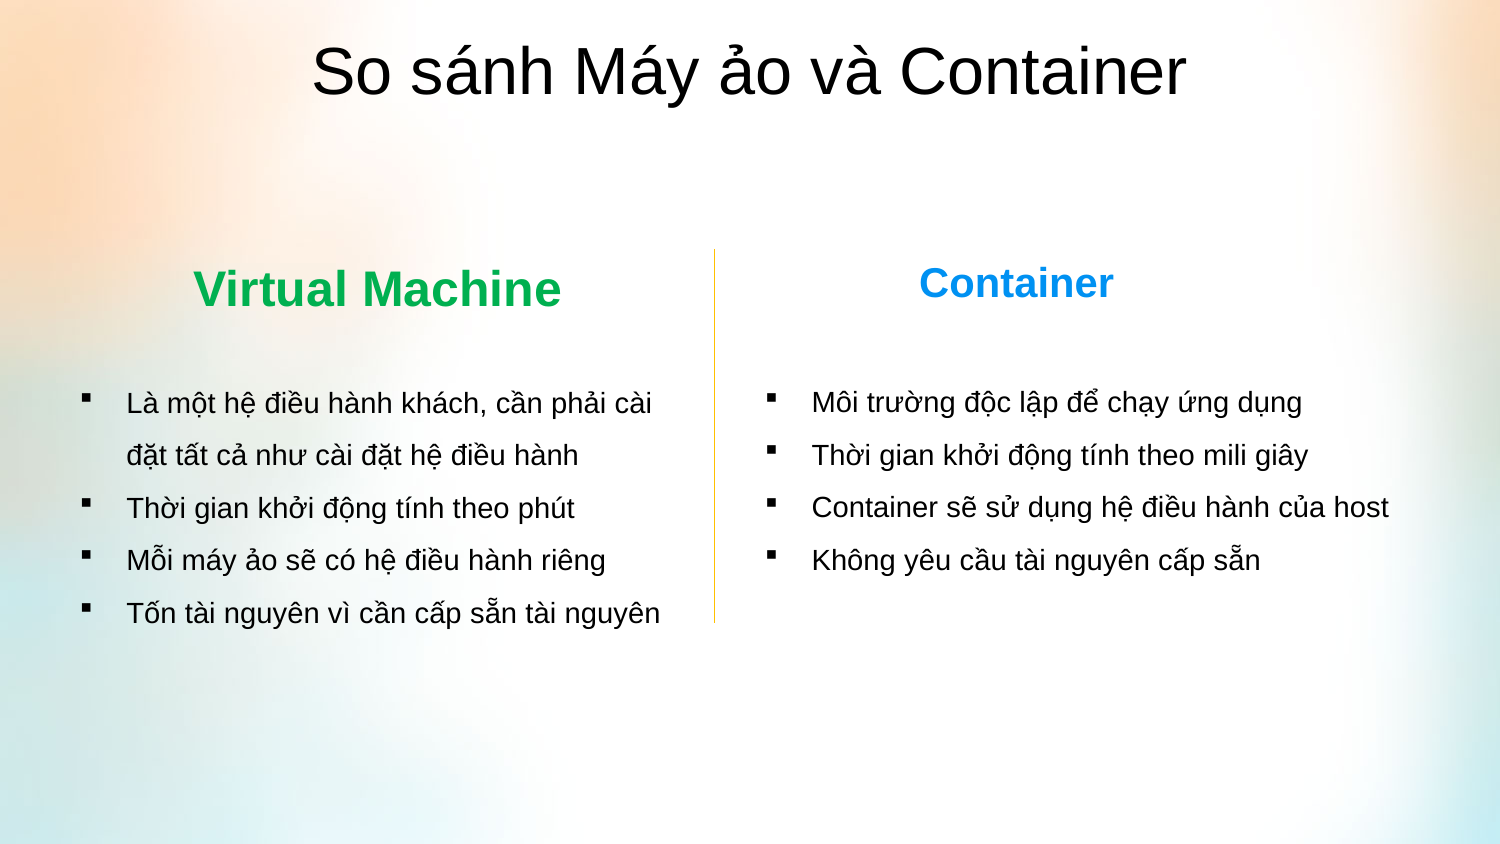

So sánh Máy ảo và Container
Virtual Machine
Container
Là một hệ điều hành khách, cần phải cài đặt tất cả như cài đặt hệ điều hành
Thời gian khởi động tính theo phút
Mỗi máy ảo sẽ có hệ điều hành riêng
Tốn tài nguyên vì cần cấp sẵn tài nguyên
Môi trường độc lập để chạy ứng dụng
Thời gian khởi động tính theo mili giây
Container sẽ sử dụng hệ điều hành của host
Không yêu cầu tài nguyên cấp sẵn